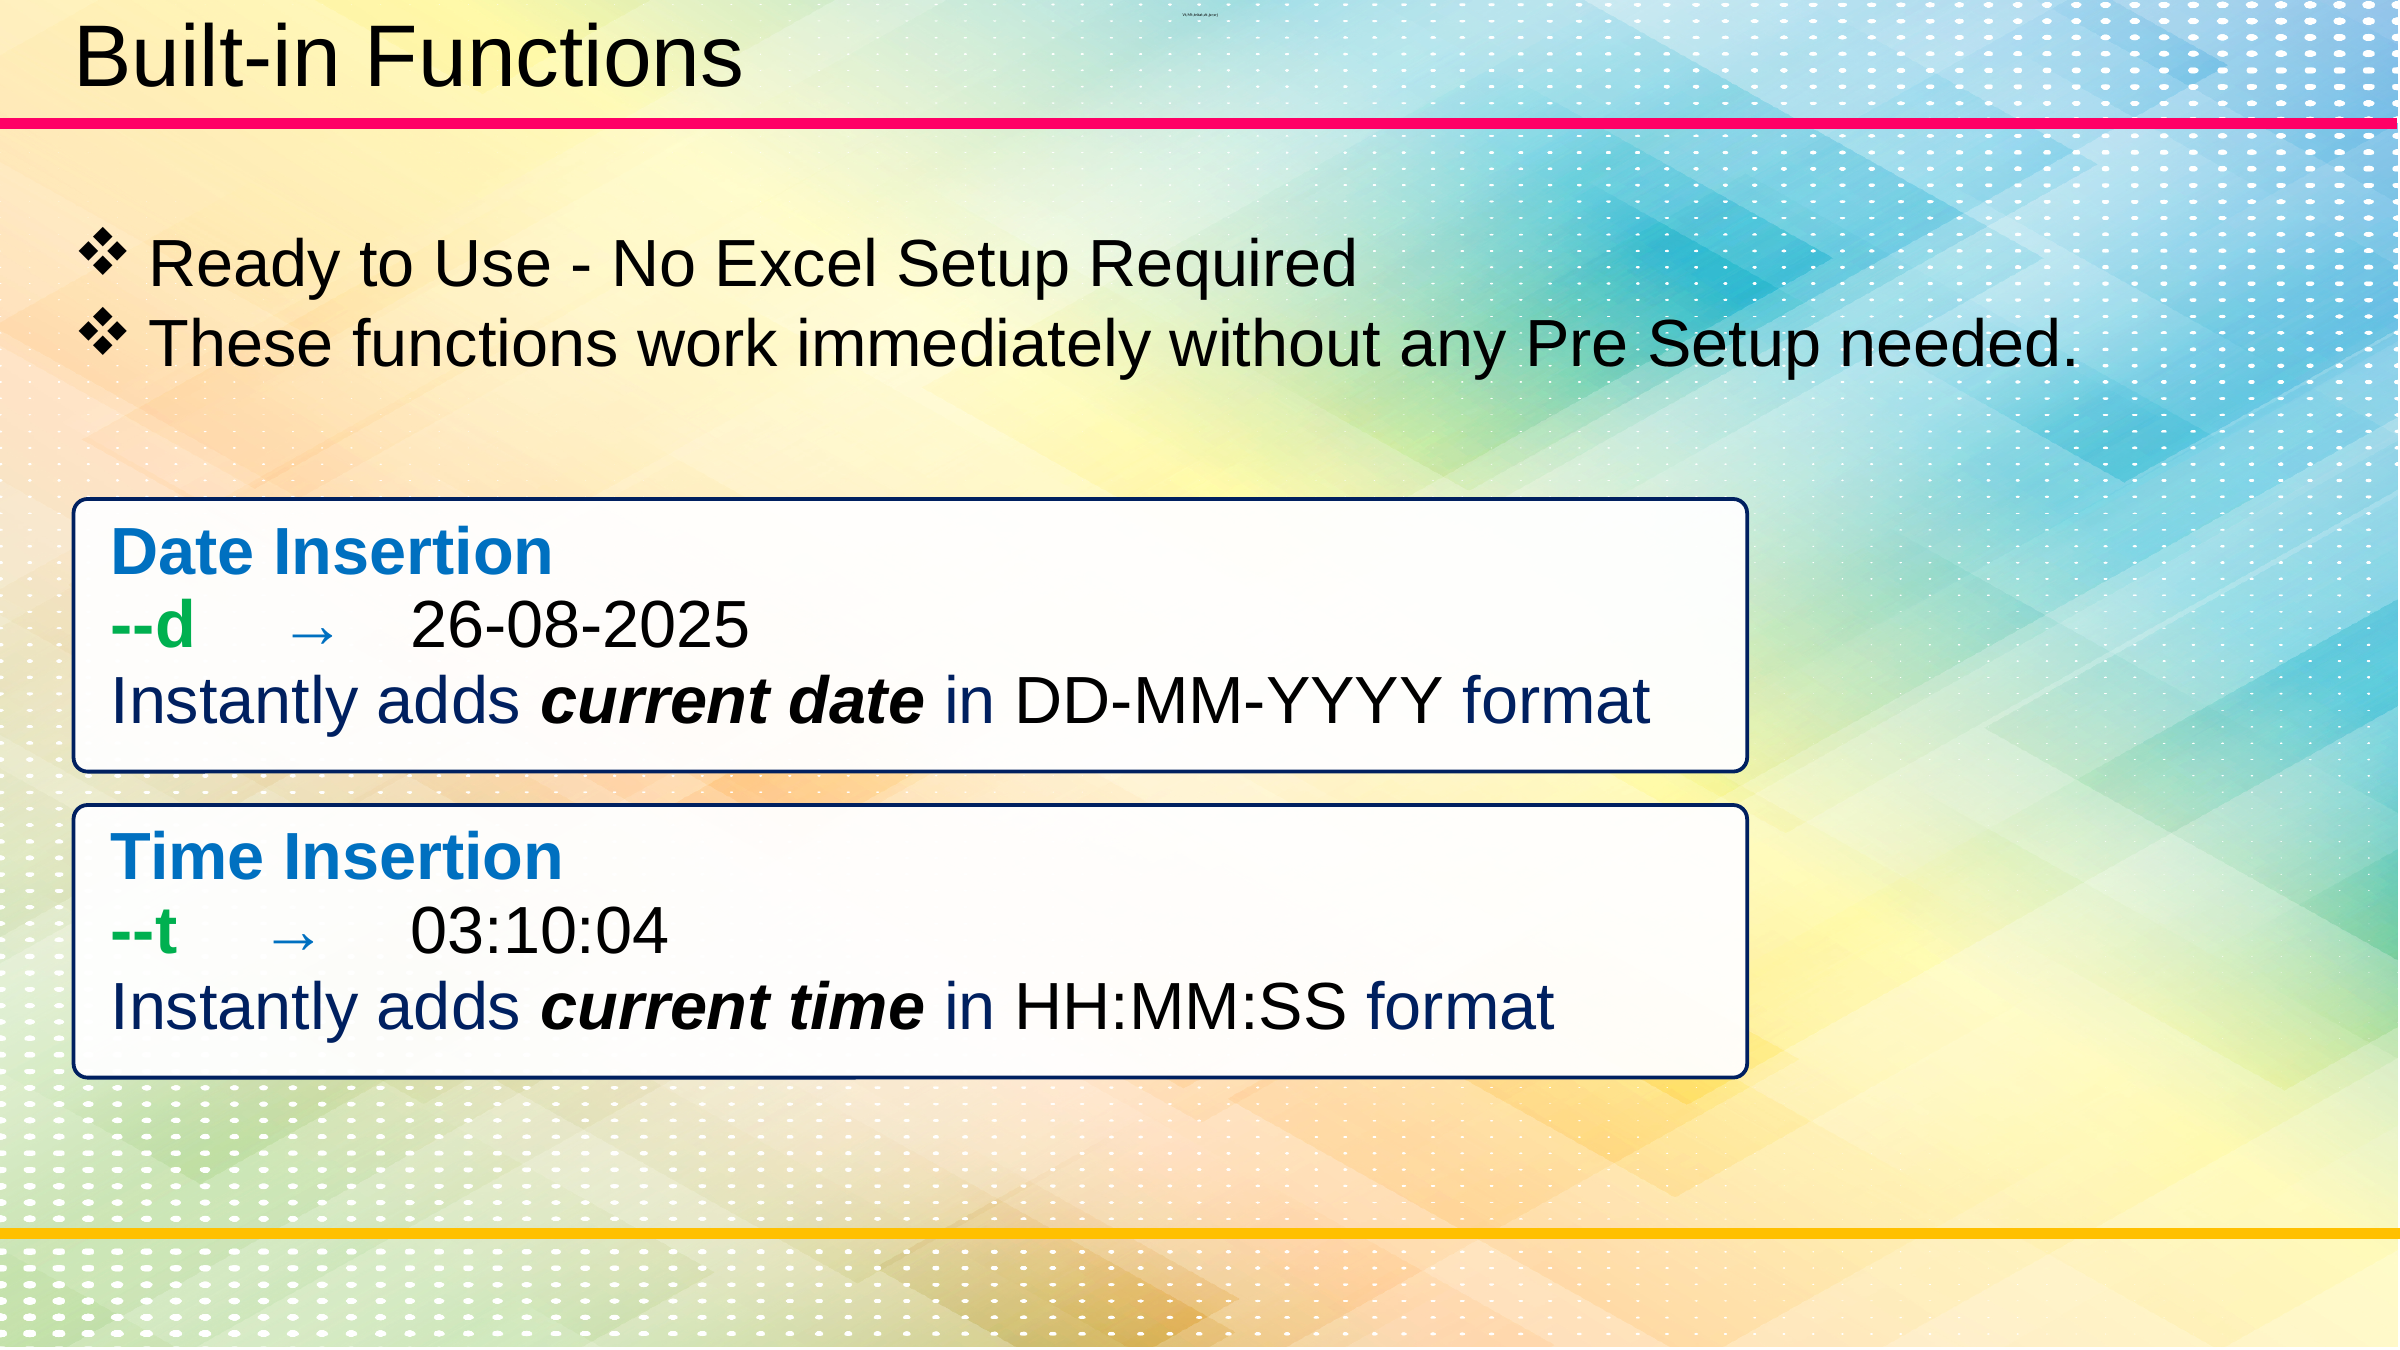

Built-in Functions
Ready to Use - No Excel Setup Required
These functions work immediately without any Pre Setup needed.

Date Insertion
--d	 → 	26-08-2025
Instantly adds current date in DD-MM-YYYY format

Time Insertion
--t 	→ 	03:10:04
Instantly adds current time in HH:MM:SS format